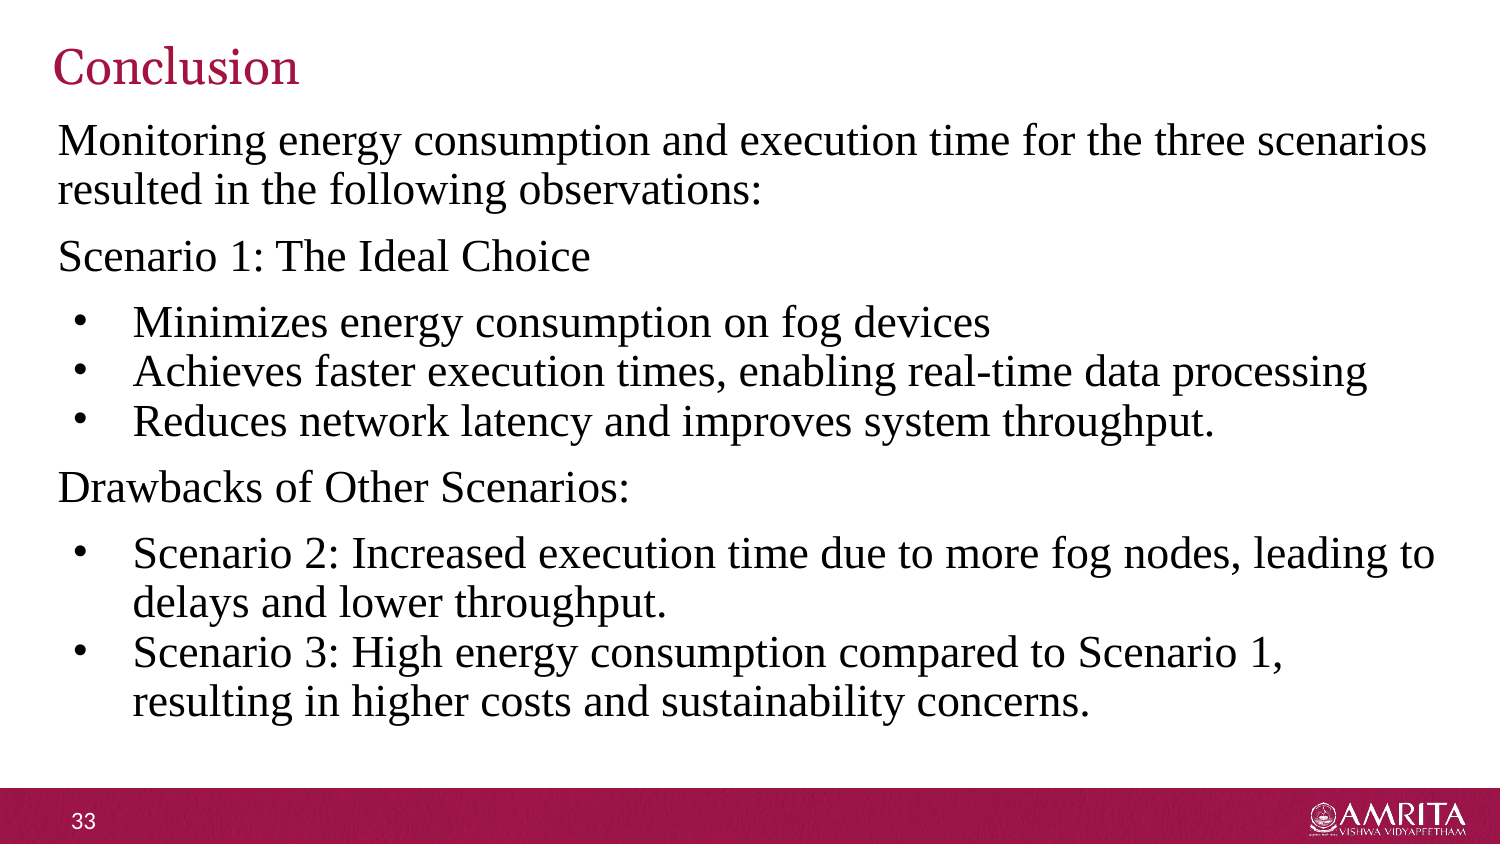

# Conclusion
Monitoring energy consumption and execution time for the three scenarios resulted in the following observations:
Scenario 1: The Ideal Choice
Minimizes energy consumption on fog devices
Achieves faster execution times, enabling real-time data processing
Reduces network latency and improves system throughput.
Drawbacks of Other Scenarios:
Scenario 2: Increased execution time due to more fog nodes, leading to delays and lower throughput.
Scenario 3: High energy consumption compared to Scenario 1, resulting in higher costs and sustainability concerns.
33